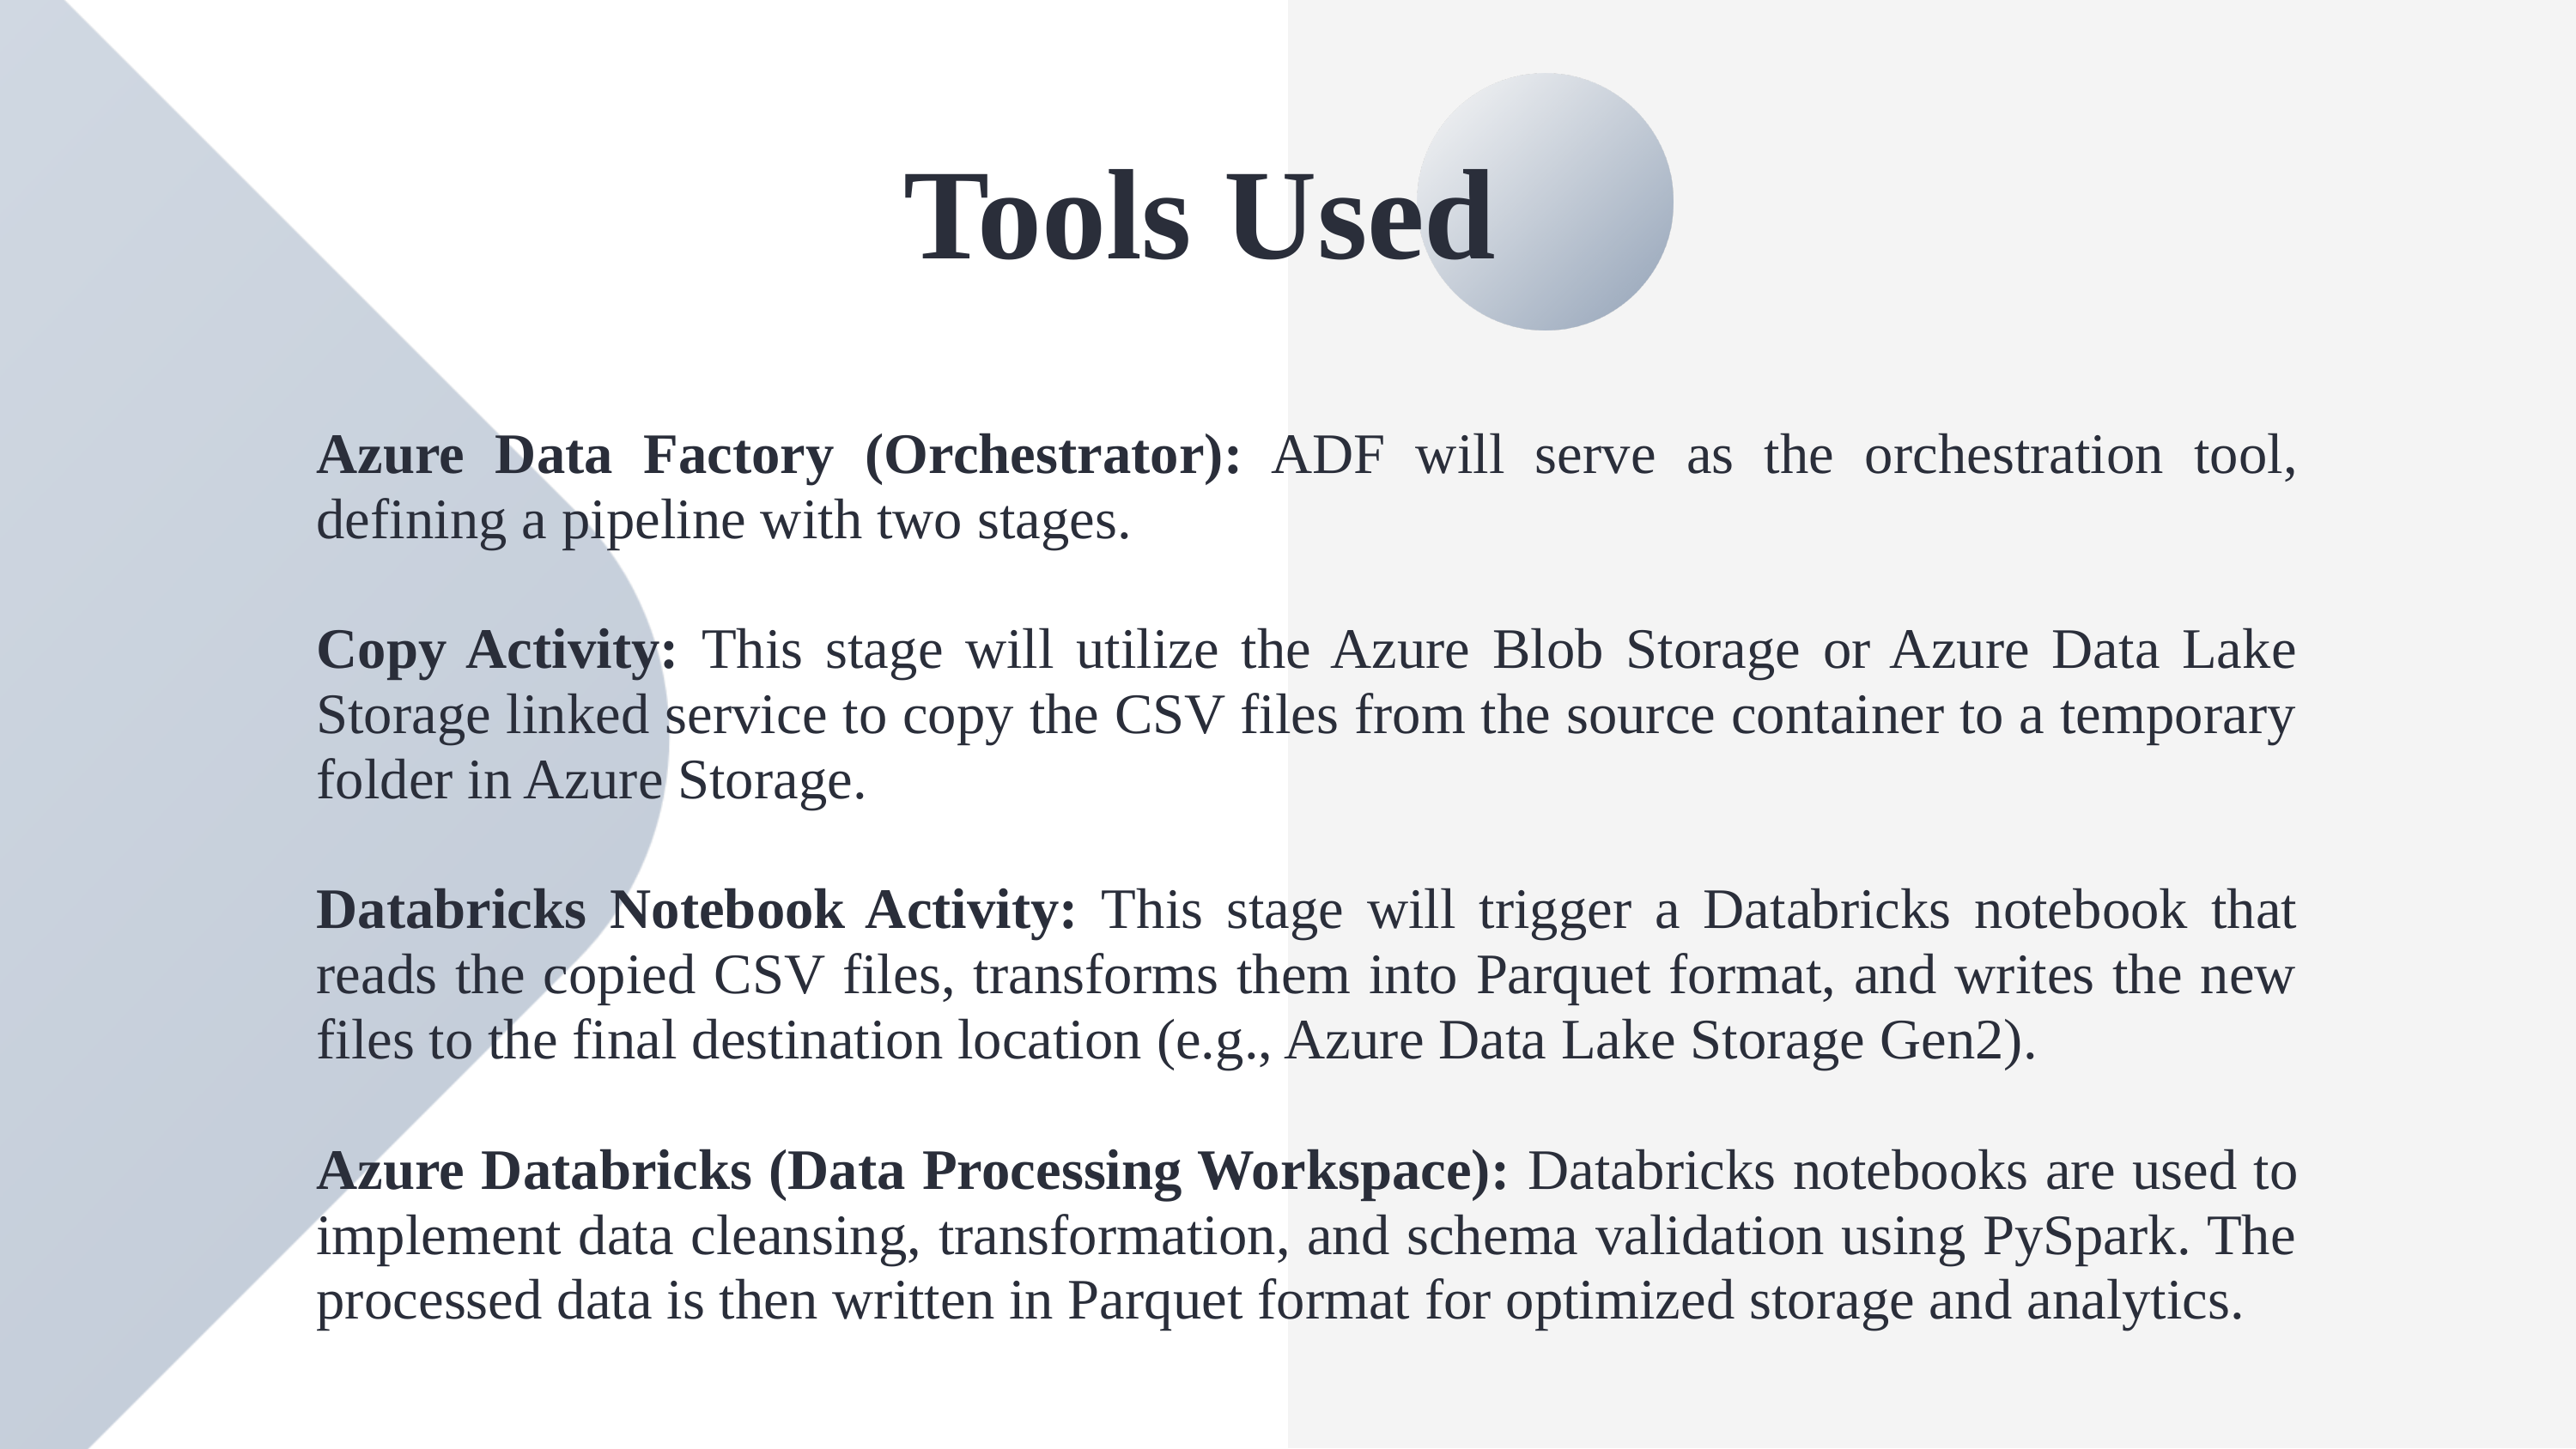

Tools Used

Azure Data Factory (Orchestrator): ADF will serve as the orchestration tool, defining a pipeline with two stages.

Copy Activity: This stage will utilize the Azure Blob Storage or Azure Data Lake Storage linked service to copy the CSV files from the source container to a temporary folder in Azure Storage.

Databricks Notebook Activity: This stage will trigger a Databricks notebook that reads the copied CSV files, transforms them into Parquet format, and writes the new files to the final destination location (e.g., Azure Data Lake Storage Gen2).

Azure Databricks (Data Processing Workspace): Databricks notebooks are used to implement data cleansing, transformation, and schema validation using PySpark. The processed data is then written in Parquet format for optimized storage and analytics.